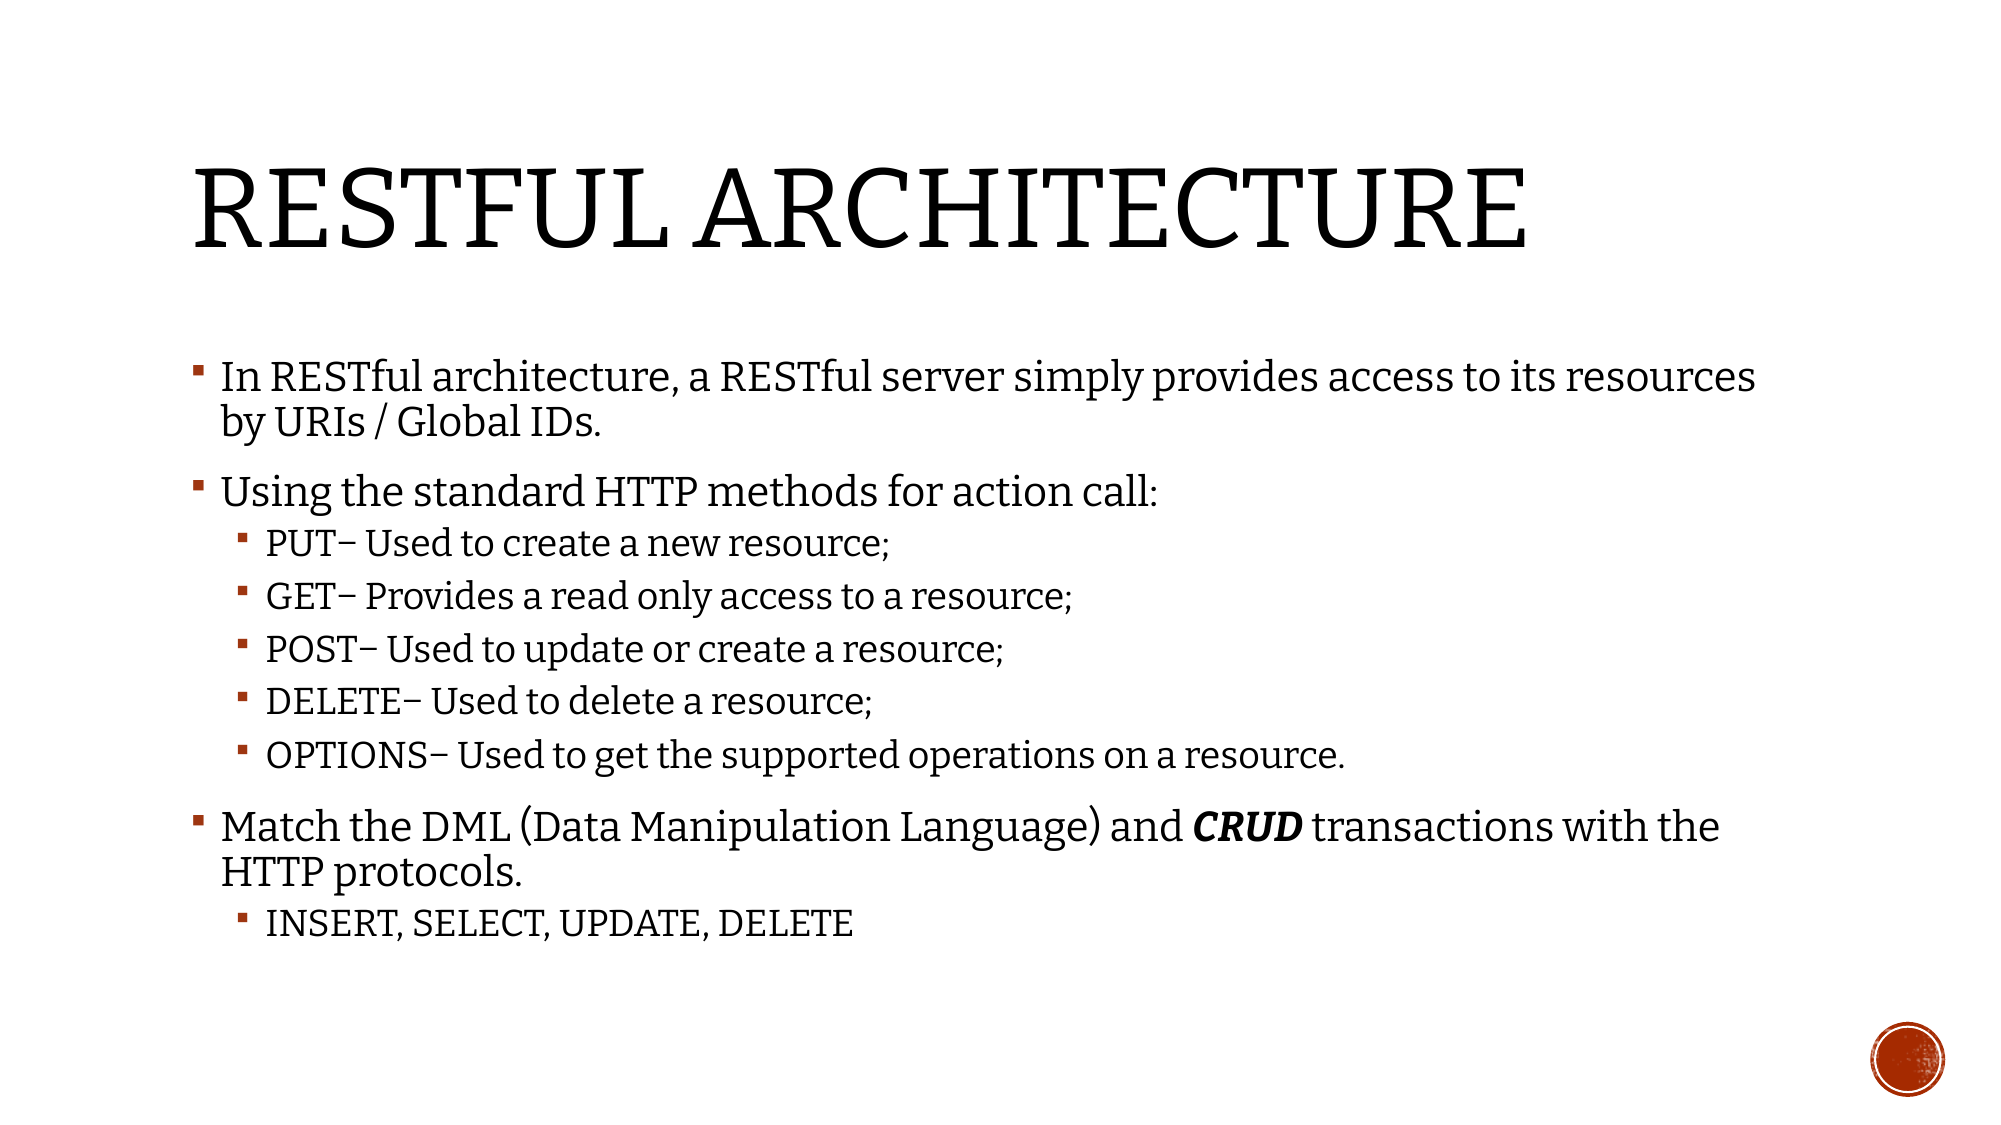

# RESTful Architecture
In RESTful architecture, a RESTful server simply provides access to its resources by URIs / Global IDs.
Using the standard HTTP methods for action call:
PUT− Used to create a new resource;
GET− Provides a read only access to a resource;
POST− Used to update or create a resource;
DELETE− Used to delete a resource;
OPTIONS− Used to get the supported operations on a resource.
Match the DML (Data Manipulation Language) and CRUD transactions with the HTTP protocols.
INSERT, SELECT, UPDATE, DELETE